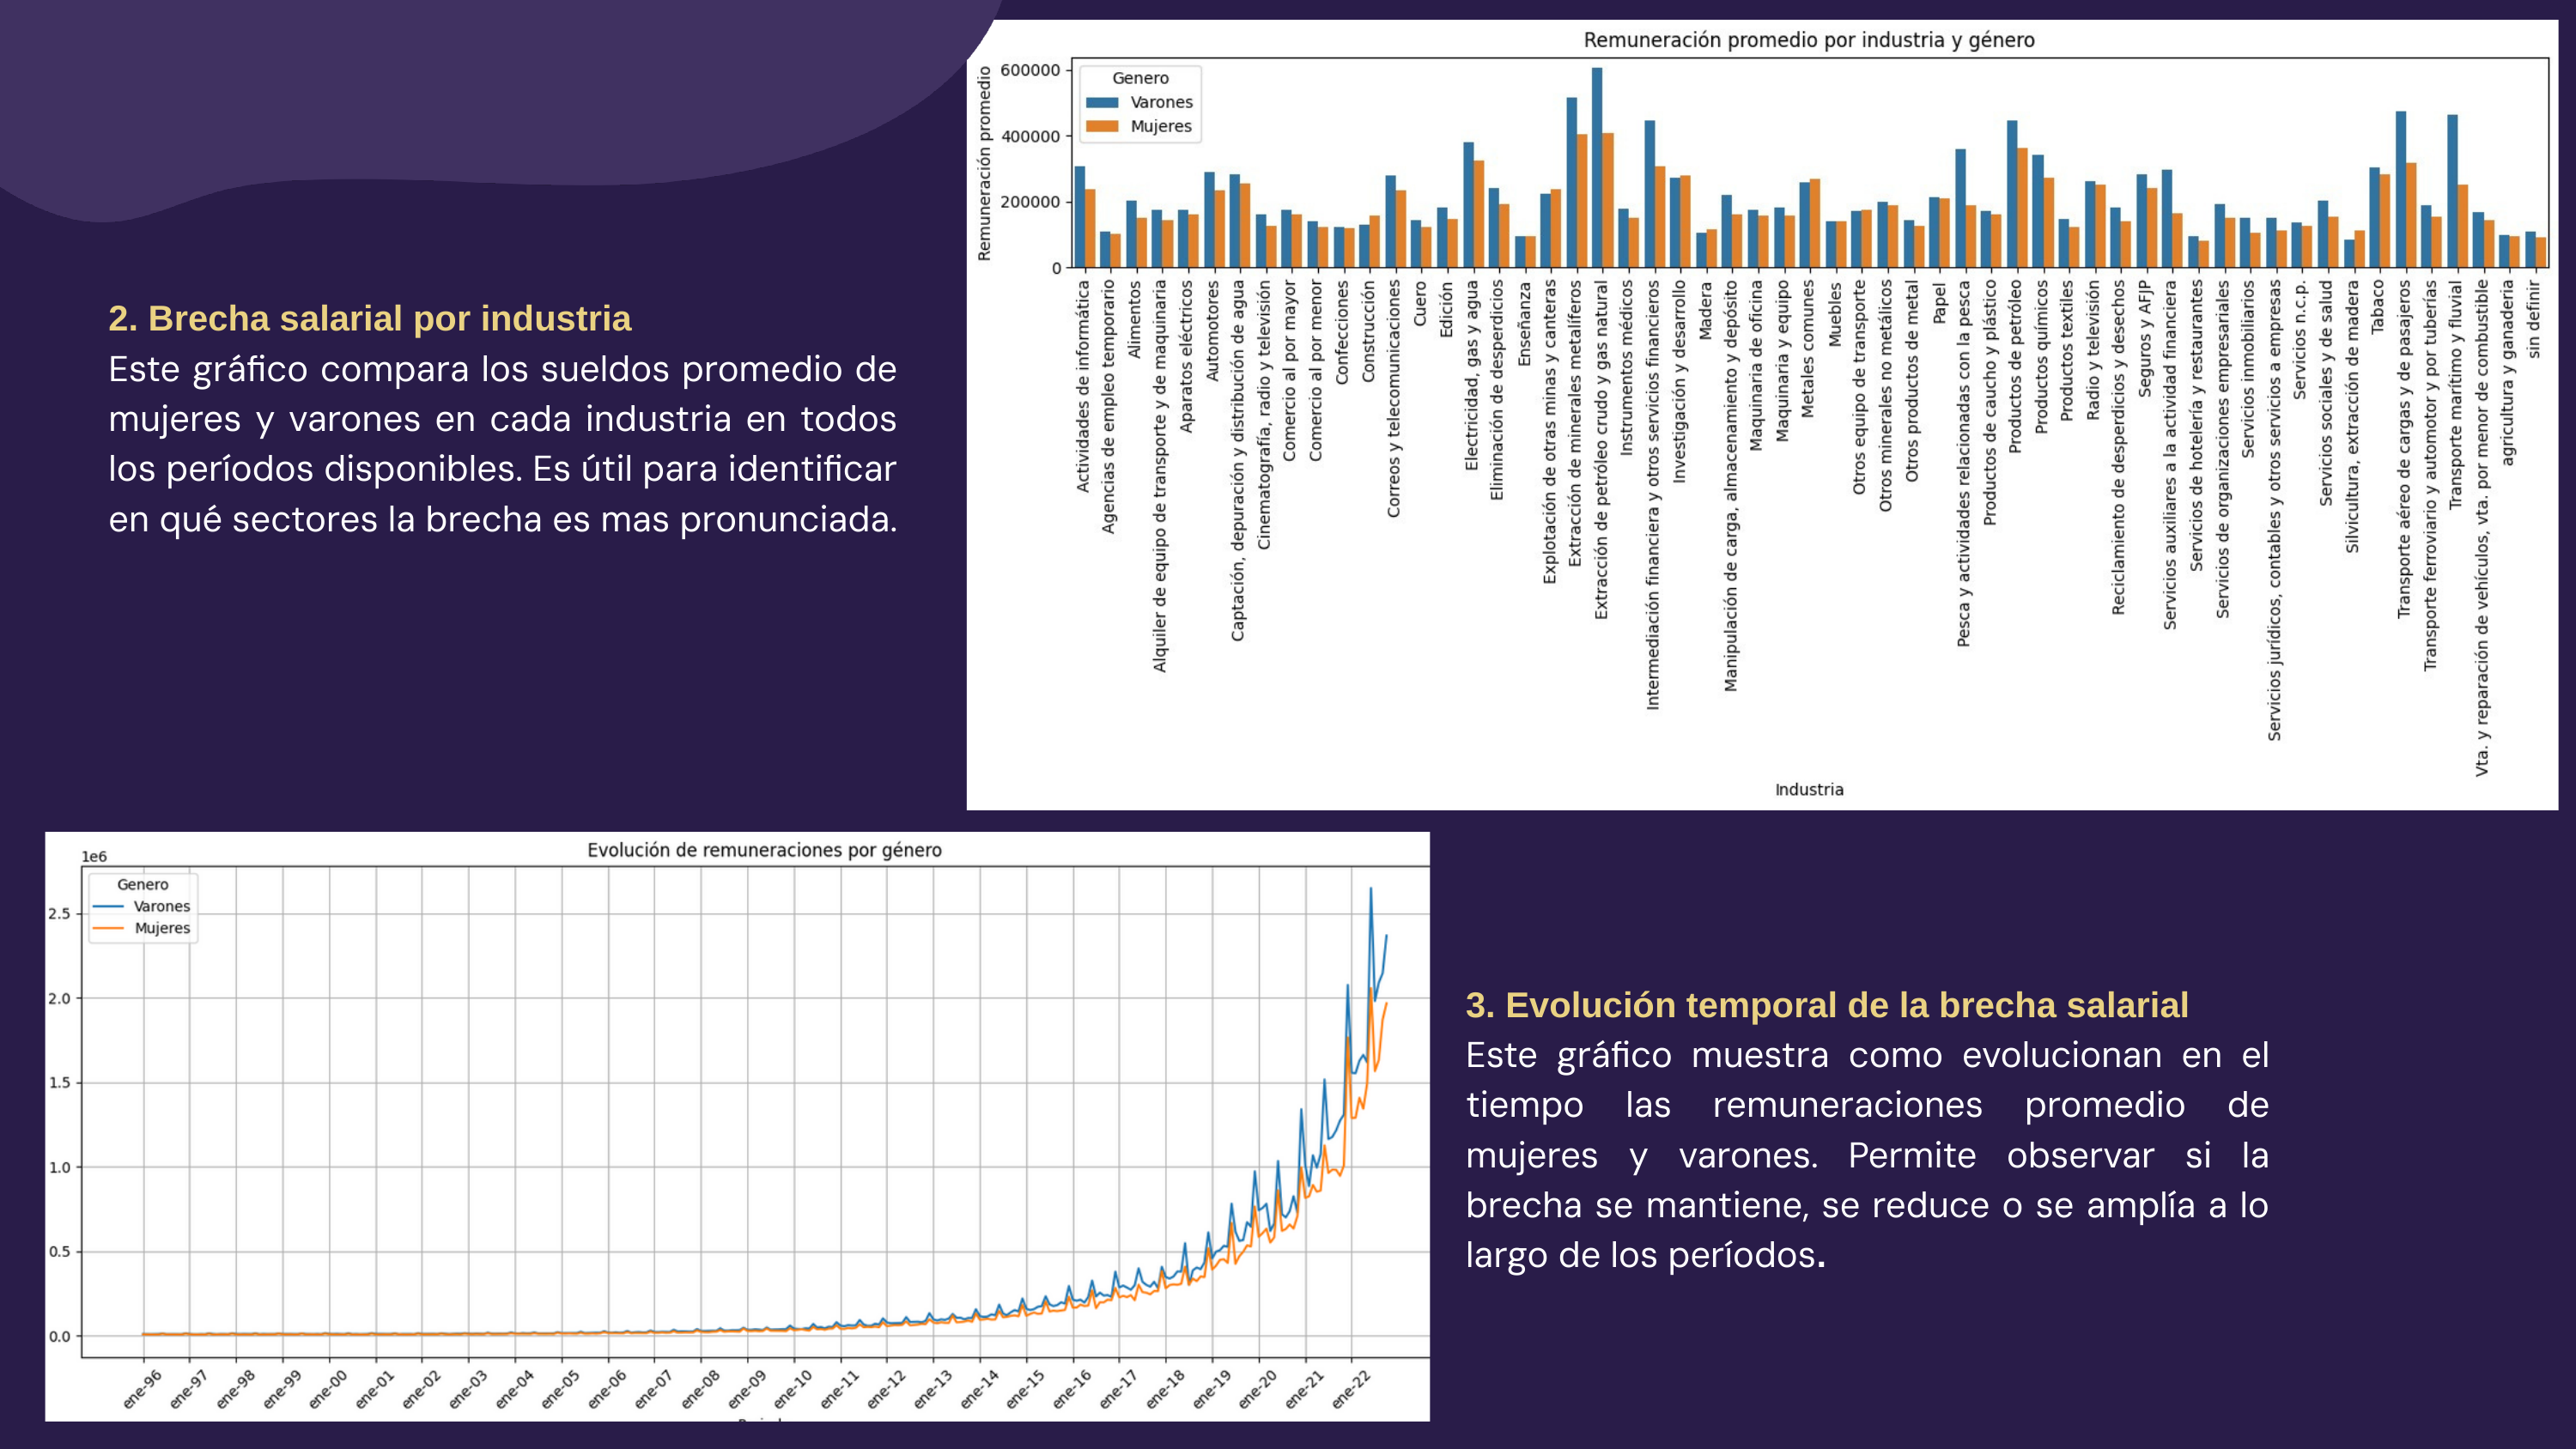

2. Brecha salarial por industria
Este gráfico compara los sueldos promedio de mujeres y varones en cada industria en todos los períodos disponibles. Es útil para identificar en qué sectores la brecha es mas pronunciada.

3. Evolución temporal de la brecha salarial
Este gráfico muestra como evolucionan en el tiempo las remuneraciones promedio de mujeres y varones. Permite observar si la brecha se mantiene, se reduce o se amplía a lo largo de los períodos.